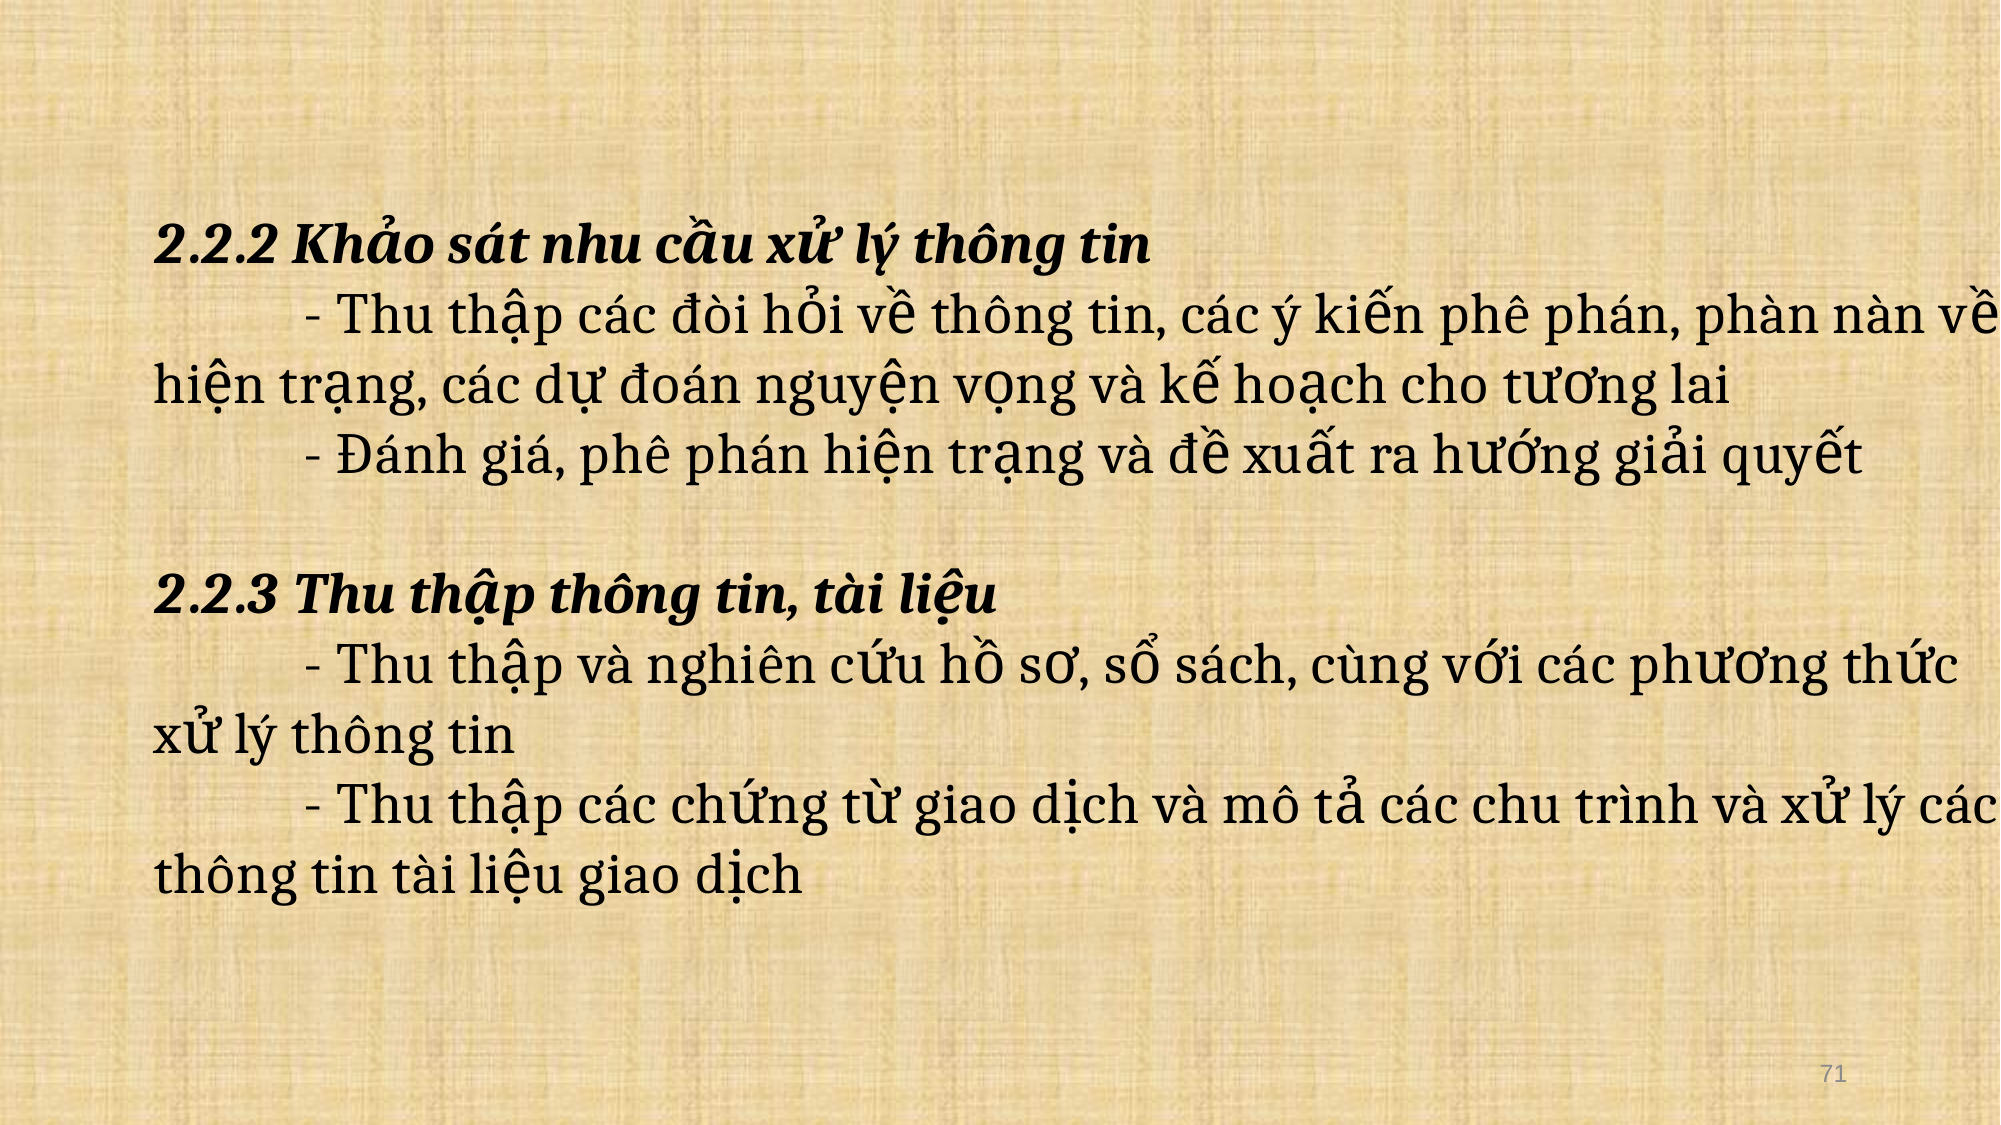

2.2.2 Khảo sát nhu cầu xử lý thông tin
	- Thu thập các đòi hỏi về thông tin, các ý kiến phê phán, phàn nàn về hiện trạng, các dự đoán nguyện vọng và kế hoạch cho tương lai
	- Đánh giá, phê phán hiện trạng và đề xuất ra hướng giải quyết

2.2.3 Thu thập thông tin, tài liệu
	- Thu thập và nghiên cứu hồ sơ, sổ sách, cùng với các phương thức xử lý thông tin
	- Thu thập các chứng từ giao dịch và mô tả các chu trình và xử lý các thông tin tài liệu giao dịch

71